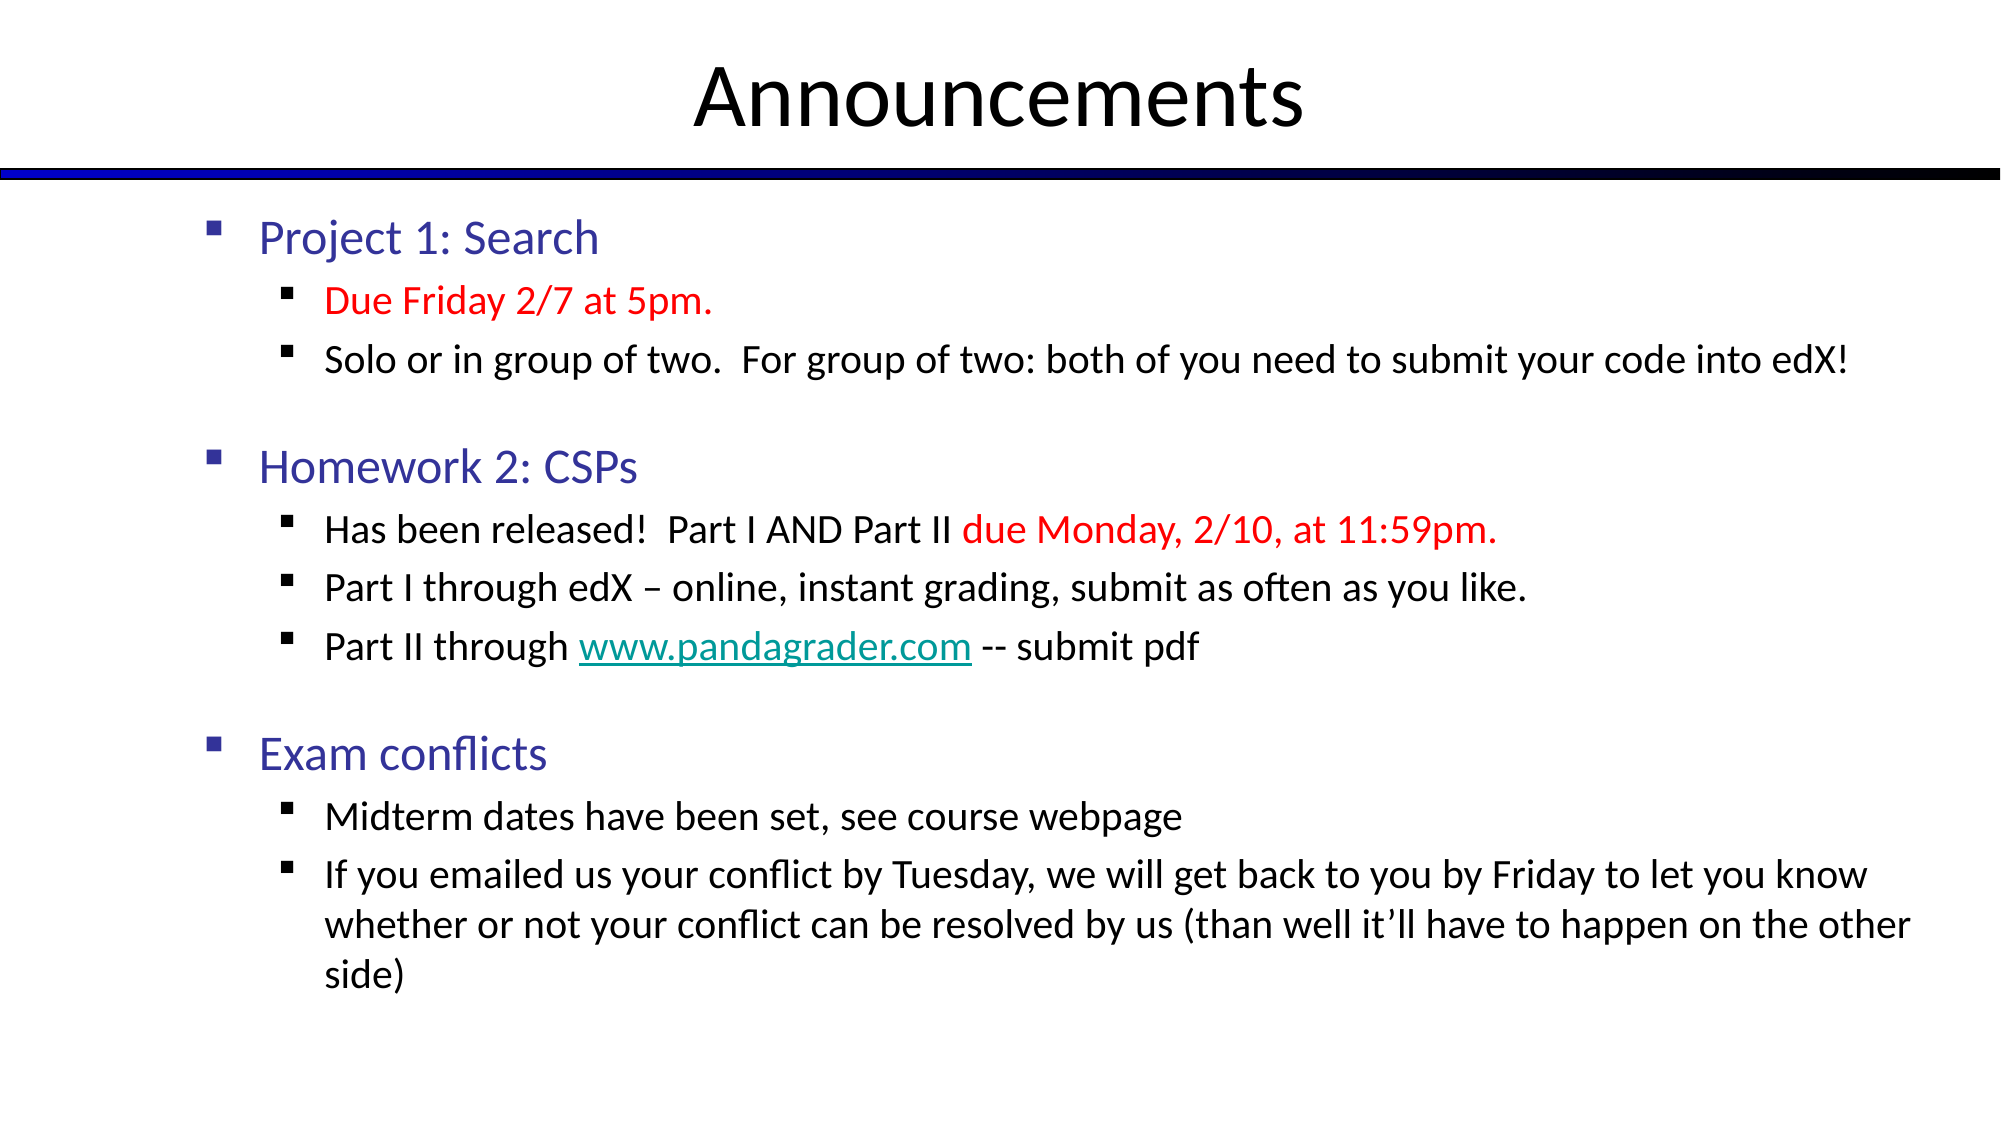

# Announcements

Project 1: Search
Due Friday 2/7 at 5pm.
Solo or in group of two.  For group of two: both of you need to submit your code into edX!

Homework 2: CSPs
Has been released!  Part I AND Part II due Monday, 2/10, at 11:59pm.
Part I through edX – online, instant grading, submit as often as you like.
Part II through www.pandagrader.com -- submit pdf

Exam conflicts
Midterm dates have been set, see course webpage
If you emailed us your conflict by Tuesday, we will get back to you by Friday to let you know whether or not your conflict can be resolved by us (than well it’ll have to happen on the other side)